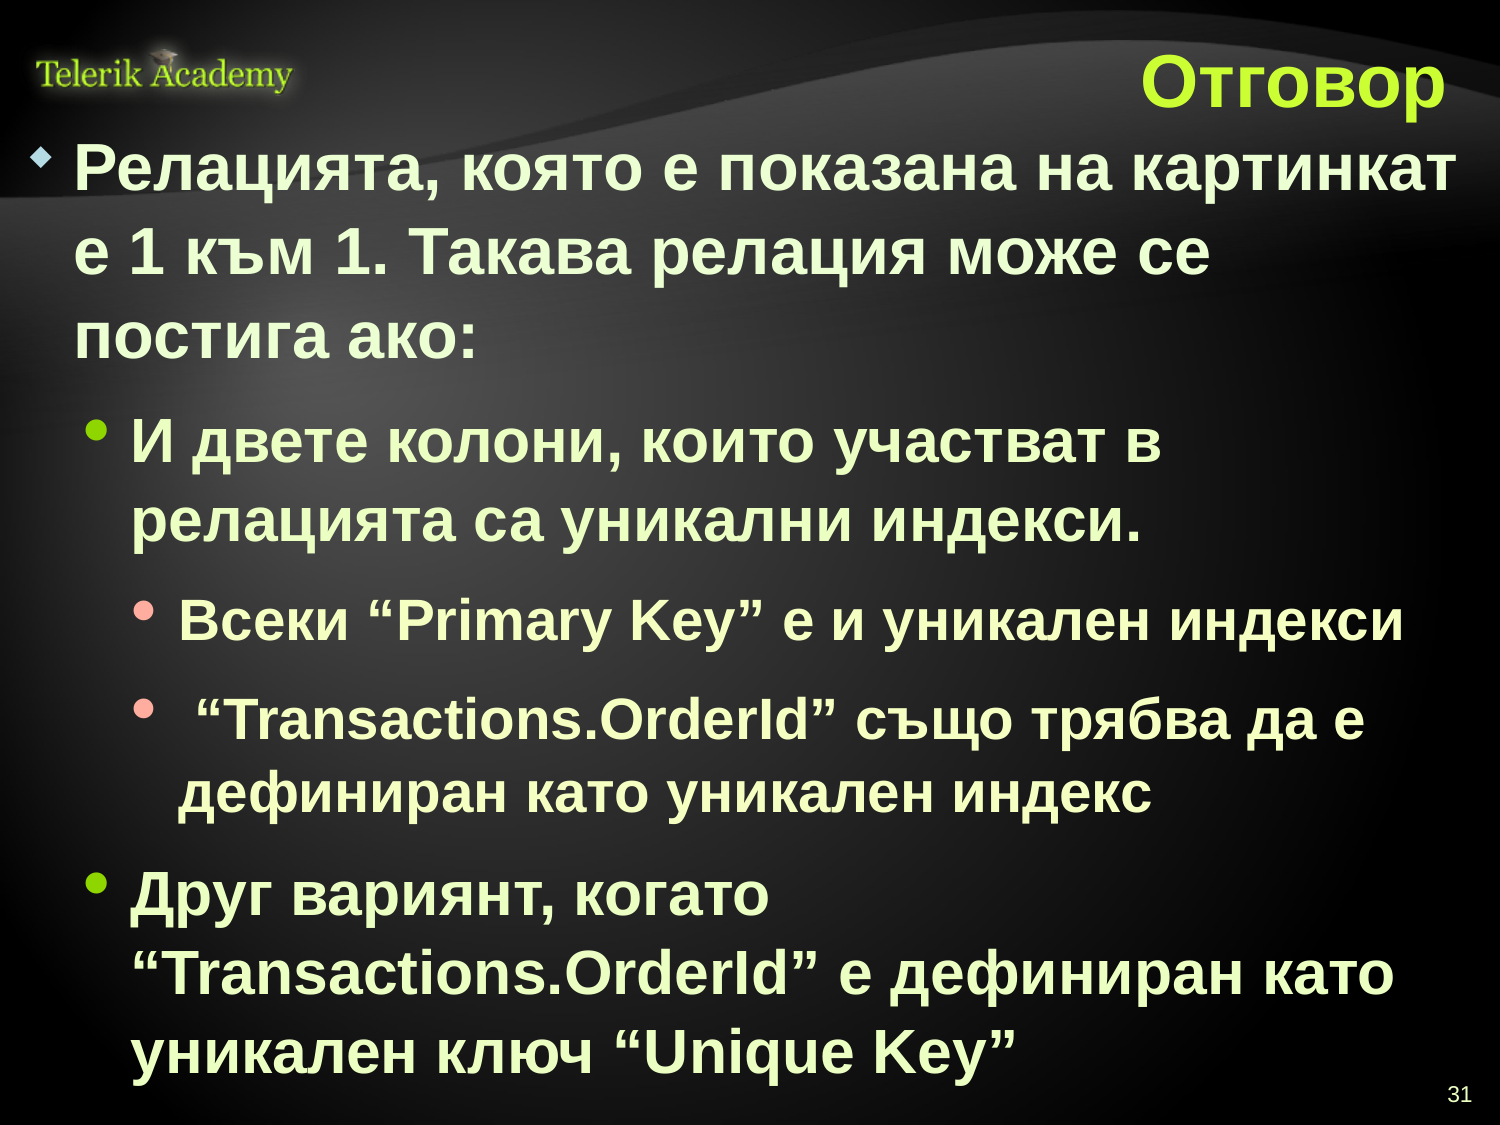

# Отговор
Релацията, която е показана на картинкат е 1 към 1. Такава релация може се постига ако:
И двете колони, които участват в релацията са уникални индекси.
Всеки “Primary Key” е и уникален индекси
 “Transactions.OrderId” също трябва да е дефиниран като уникален индекс
Друг вариянт, когато “Transactions.OrderId” е дефиниран като уникален ключ “Unique Key”
http://msdn.microsoft.com/en-us/library/ms190651(v=sql.90).aspx
31